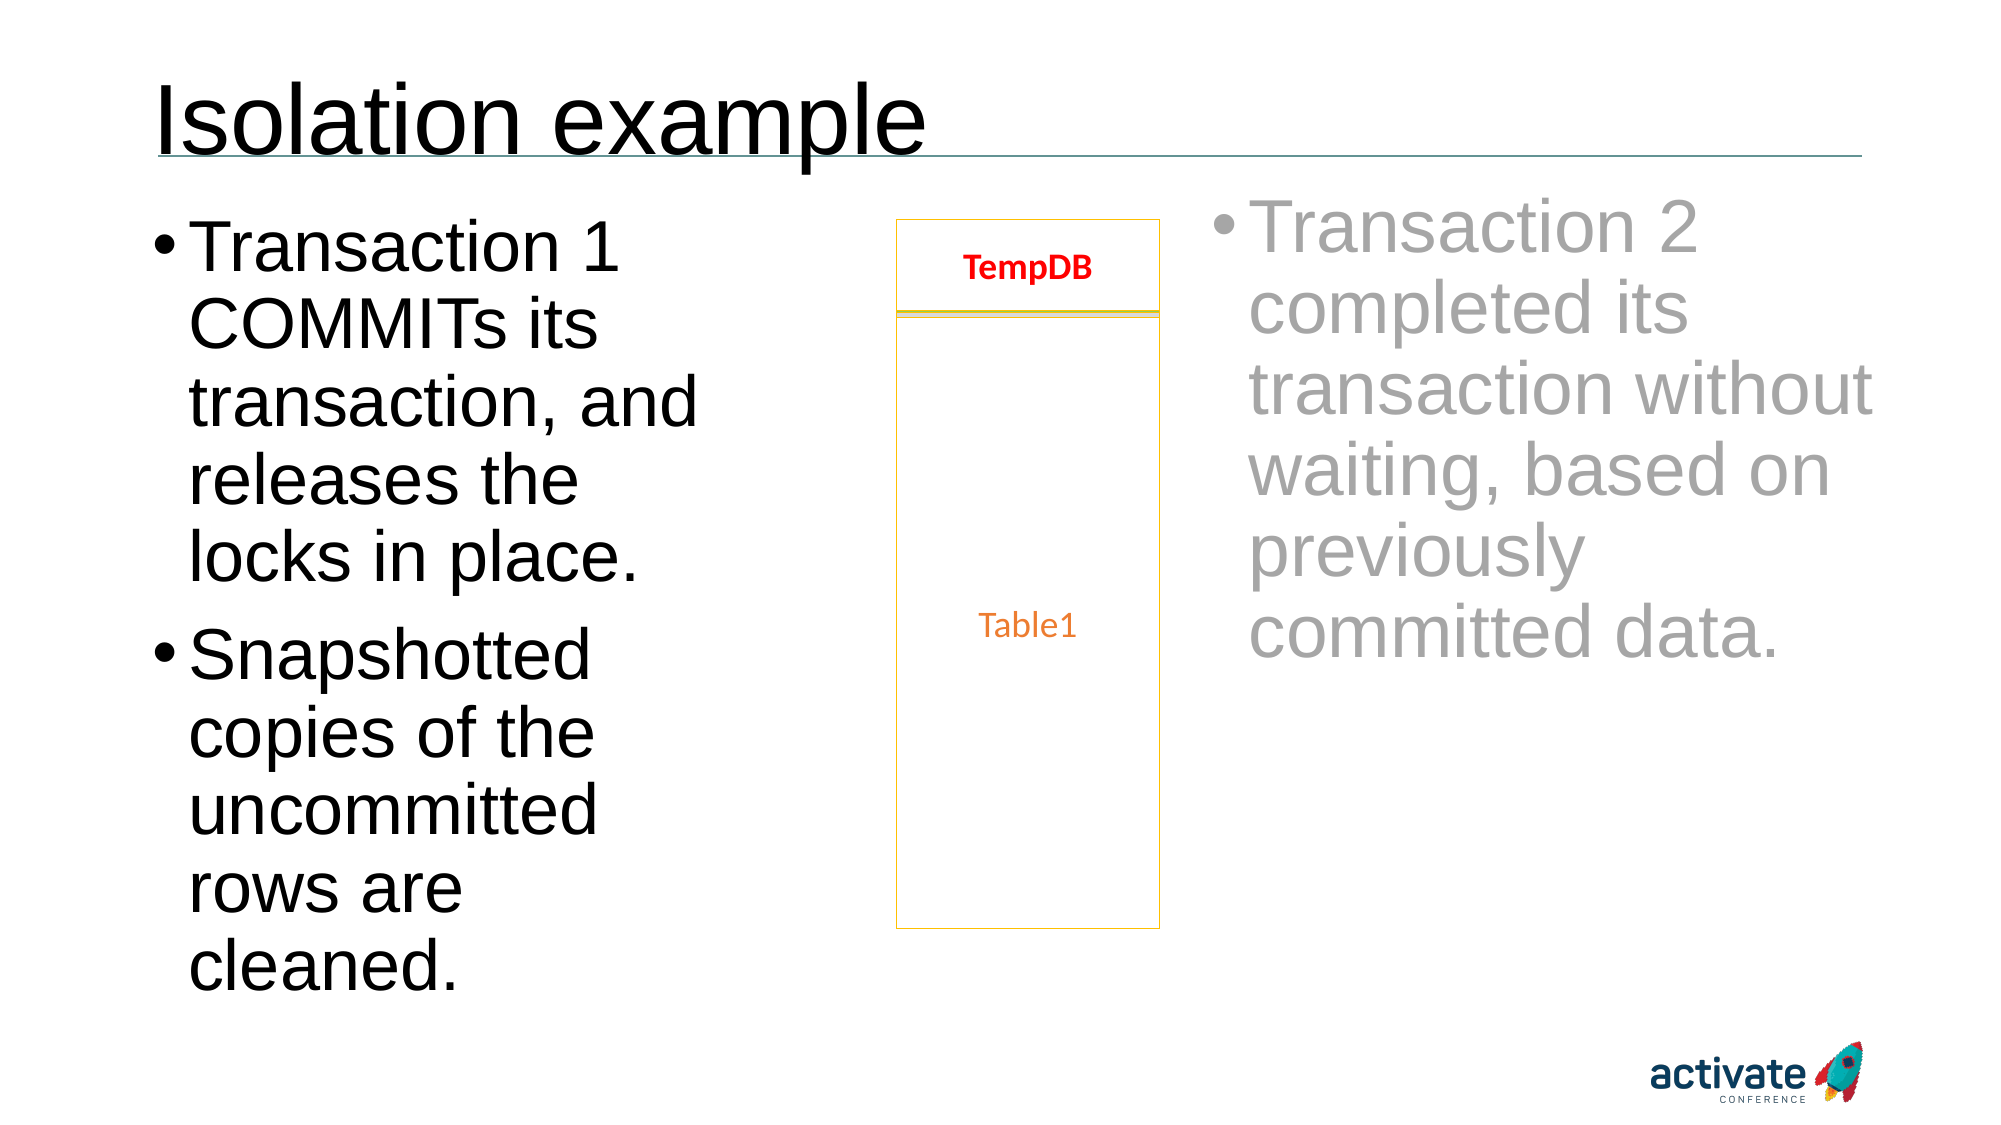

# Isolation example
Transaction 2 completed its transaction without waiting, based on previously committed data.
Transaction 2 begins in READ COMMITTED SNAPSHOT Isolation (RCSI) mode, and wants to SELECT all the records from this table.
It is not blocked.
Transaction 1 COMMITs its transaction, and releases the locks in place.
Snapshotted copies of the uncommitted rows are cleaned.
Transaction 1 begins a transaction to UPDATE several records.
Copies of the original rows are automatically kept in TempDB.
TempDB
TempDB
TempDB
Locked
Table1
Table1